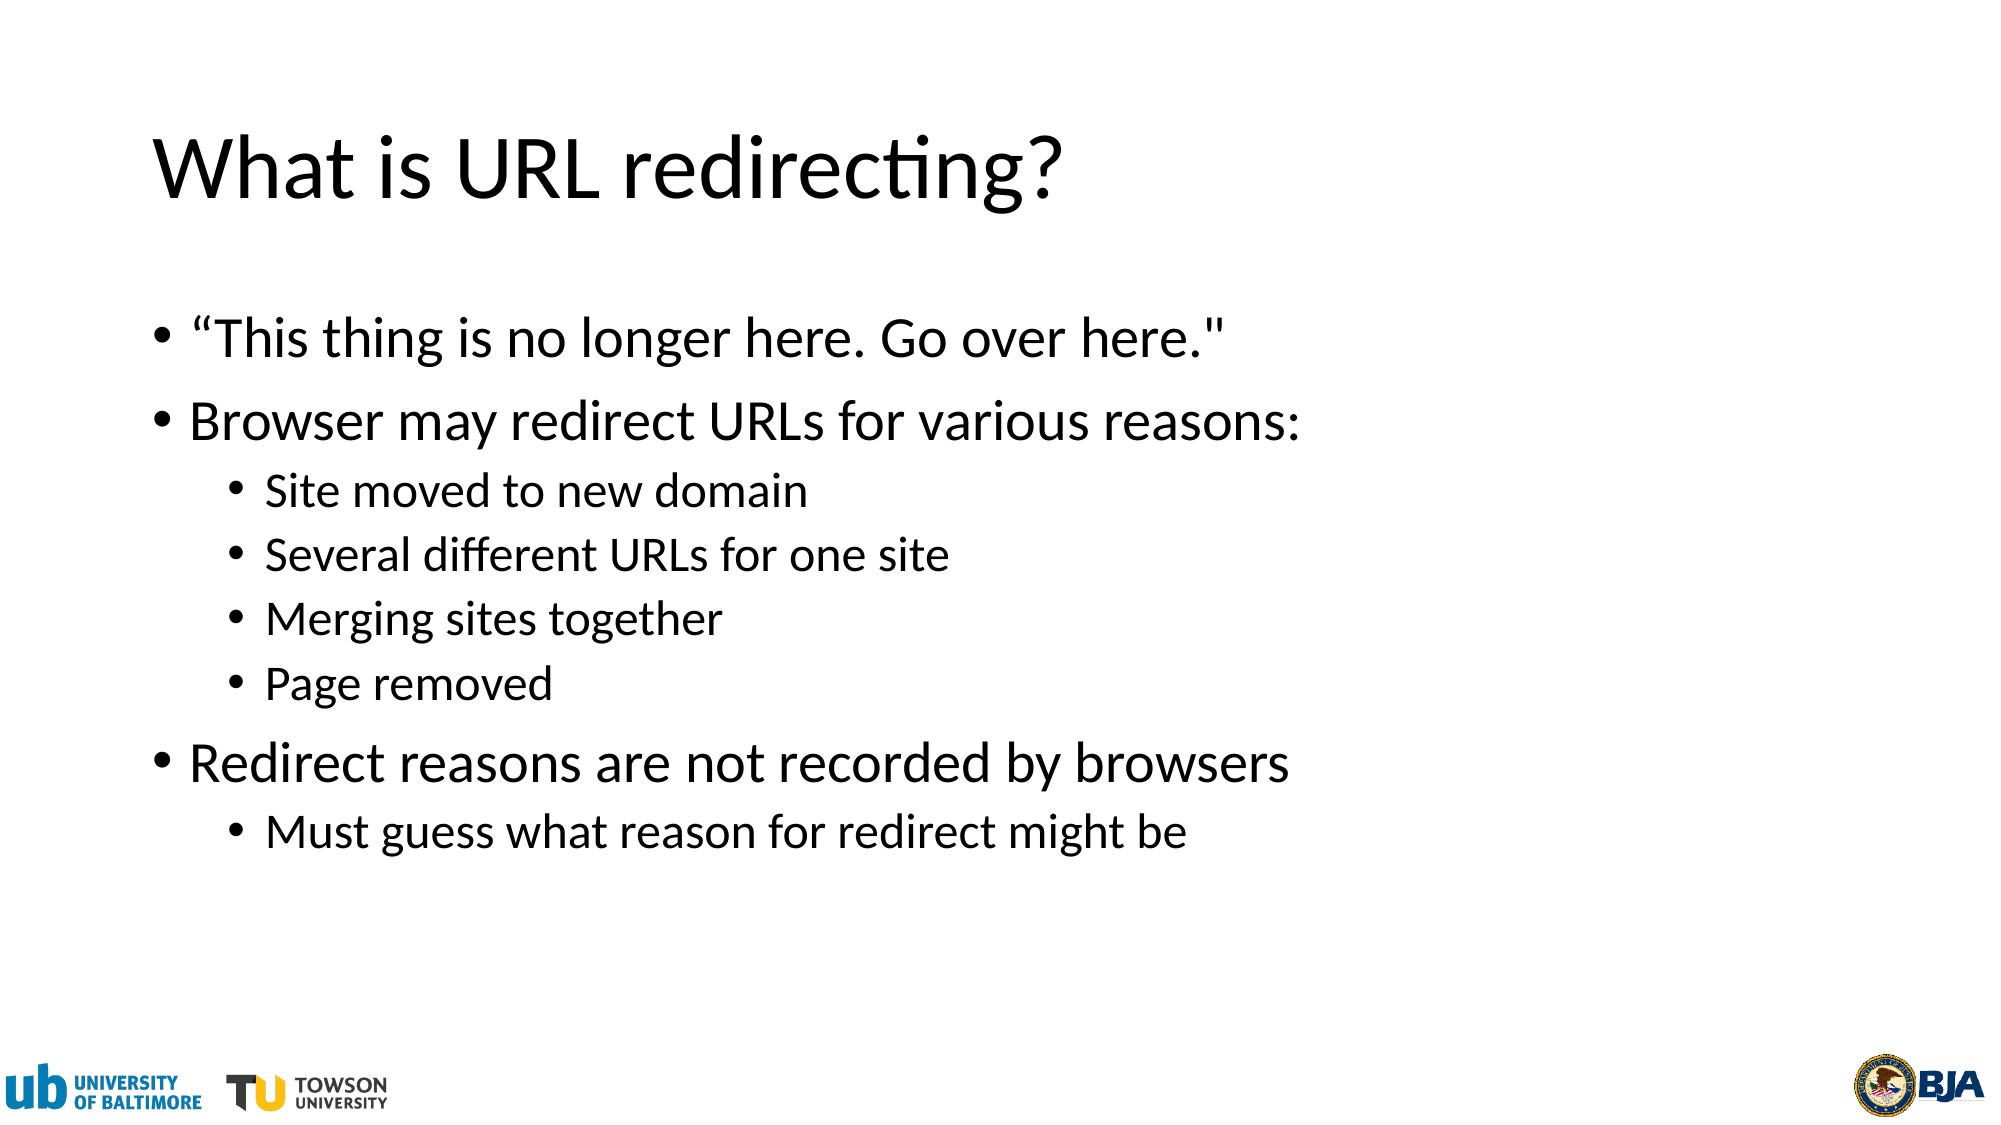

# What is URL redirecting?
“This thing is no longer here. Go over here."
Browser may redirect URLs for various reasons:
Site moved to new domain
Several different URLs for one site
Merging sites together
Page removed
Redirect reasons are not recorded by browsers
Must guess what reason for redirect might be